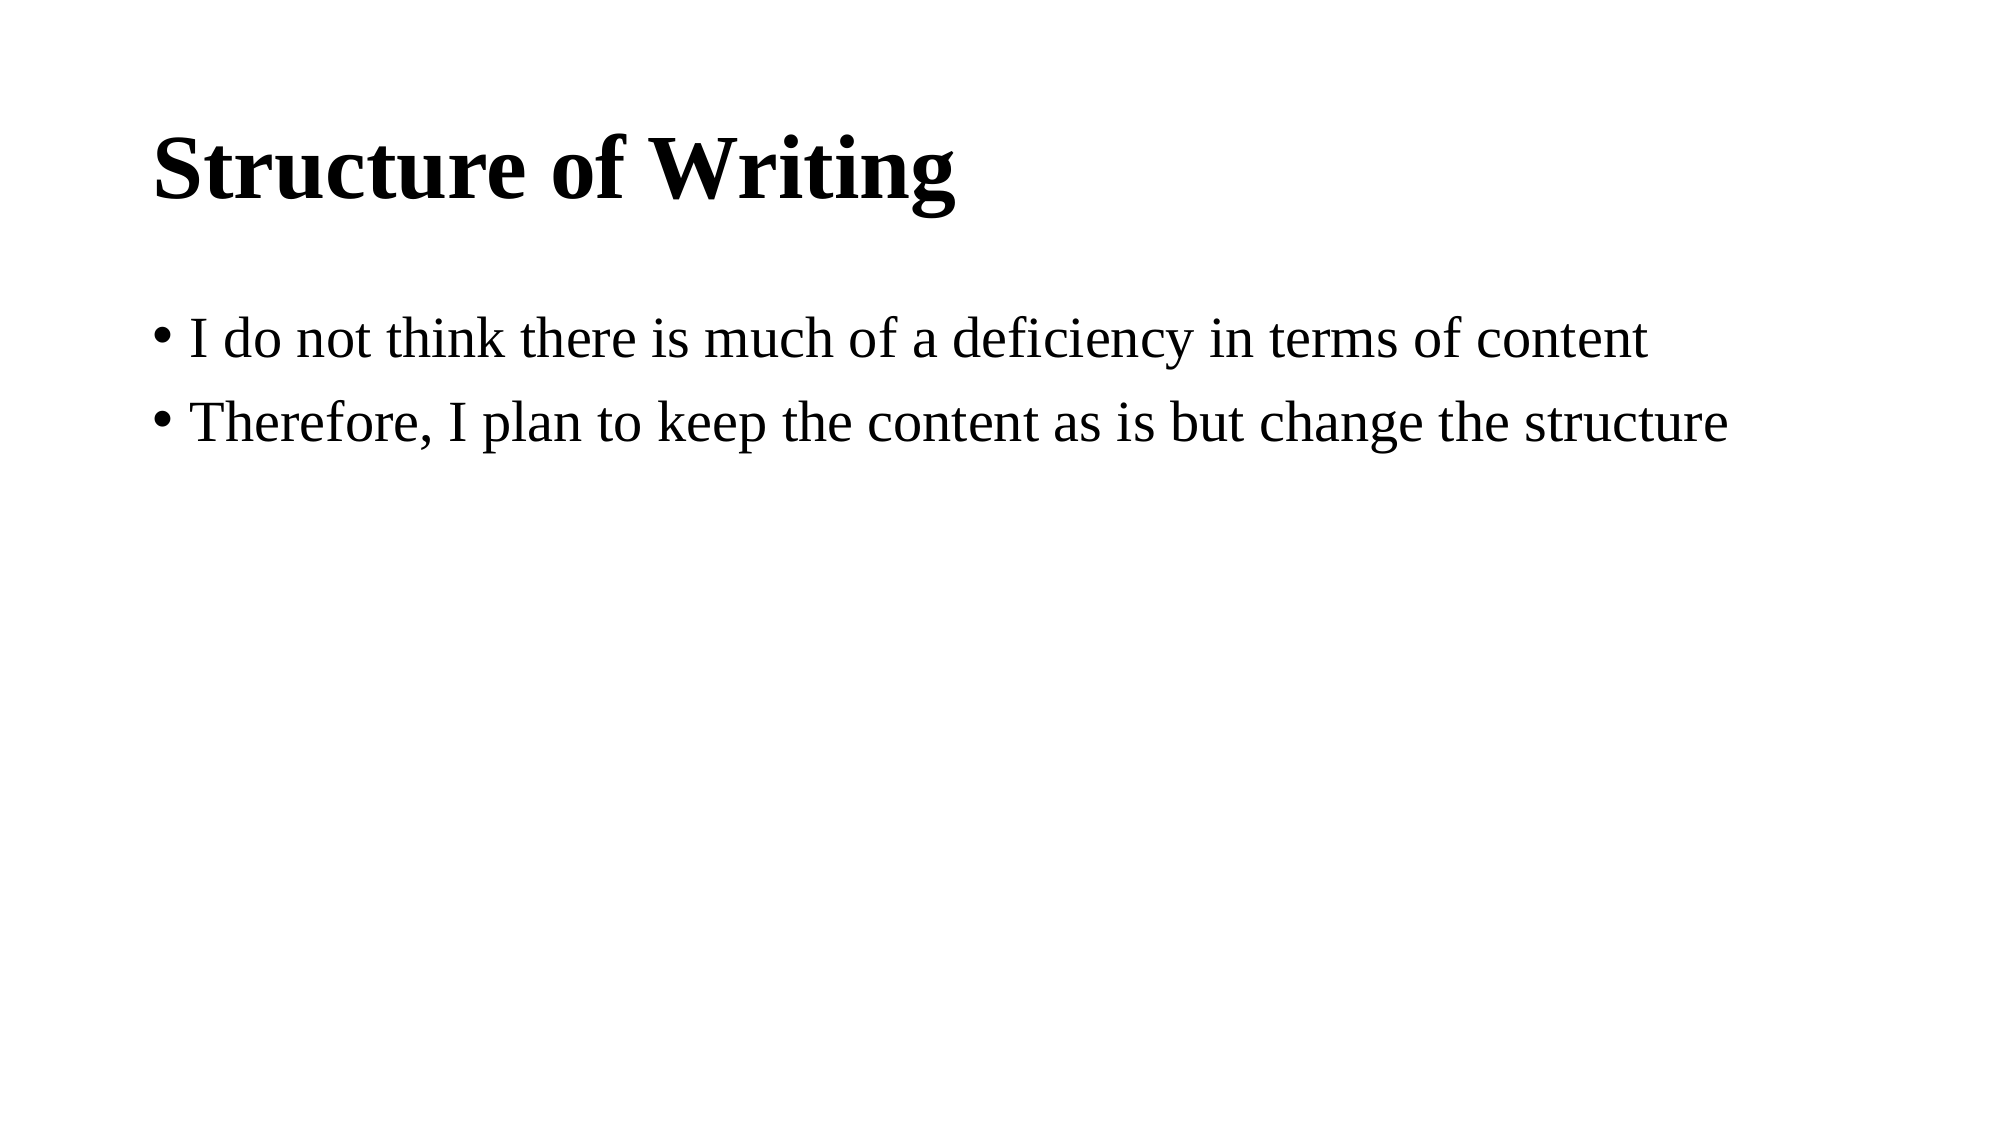

# Structure of Writing
I do not think there is much of a deficiency in terms of content
Therefore, I plan to keep the content as is but change the structure